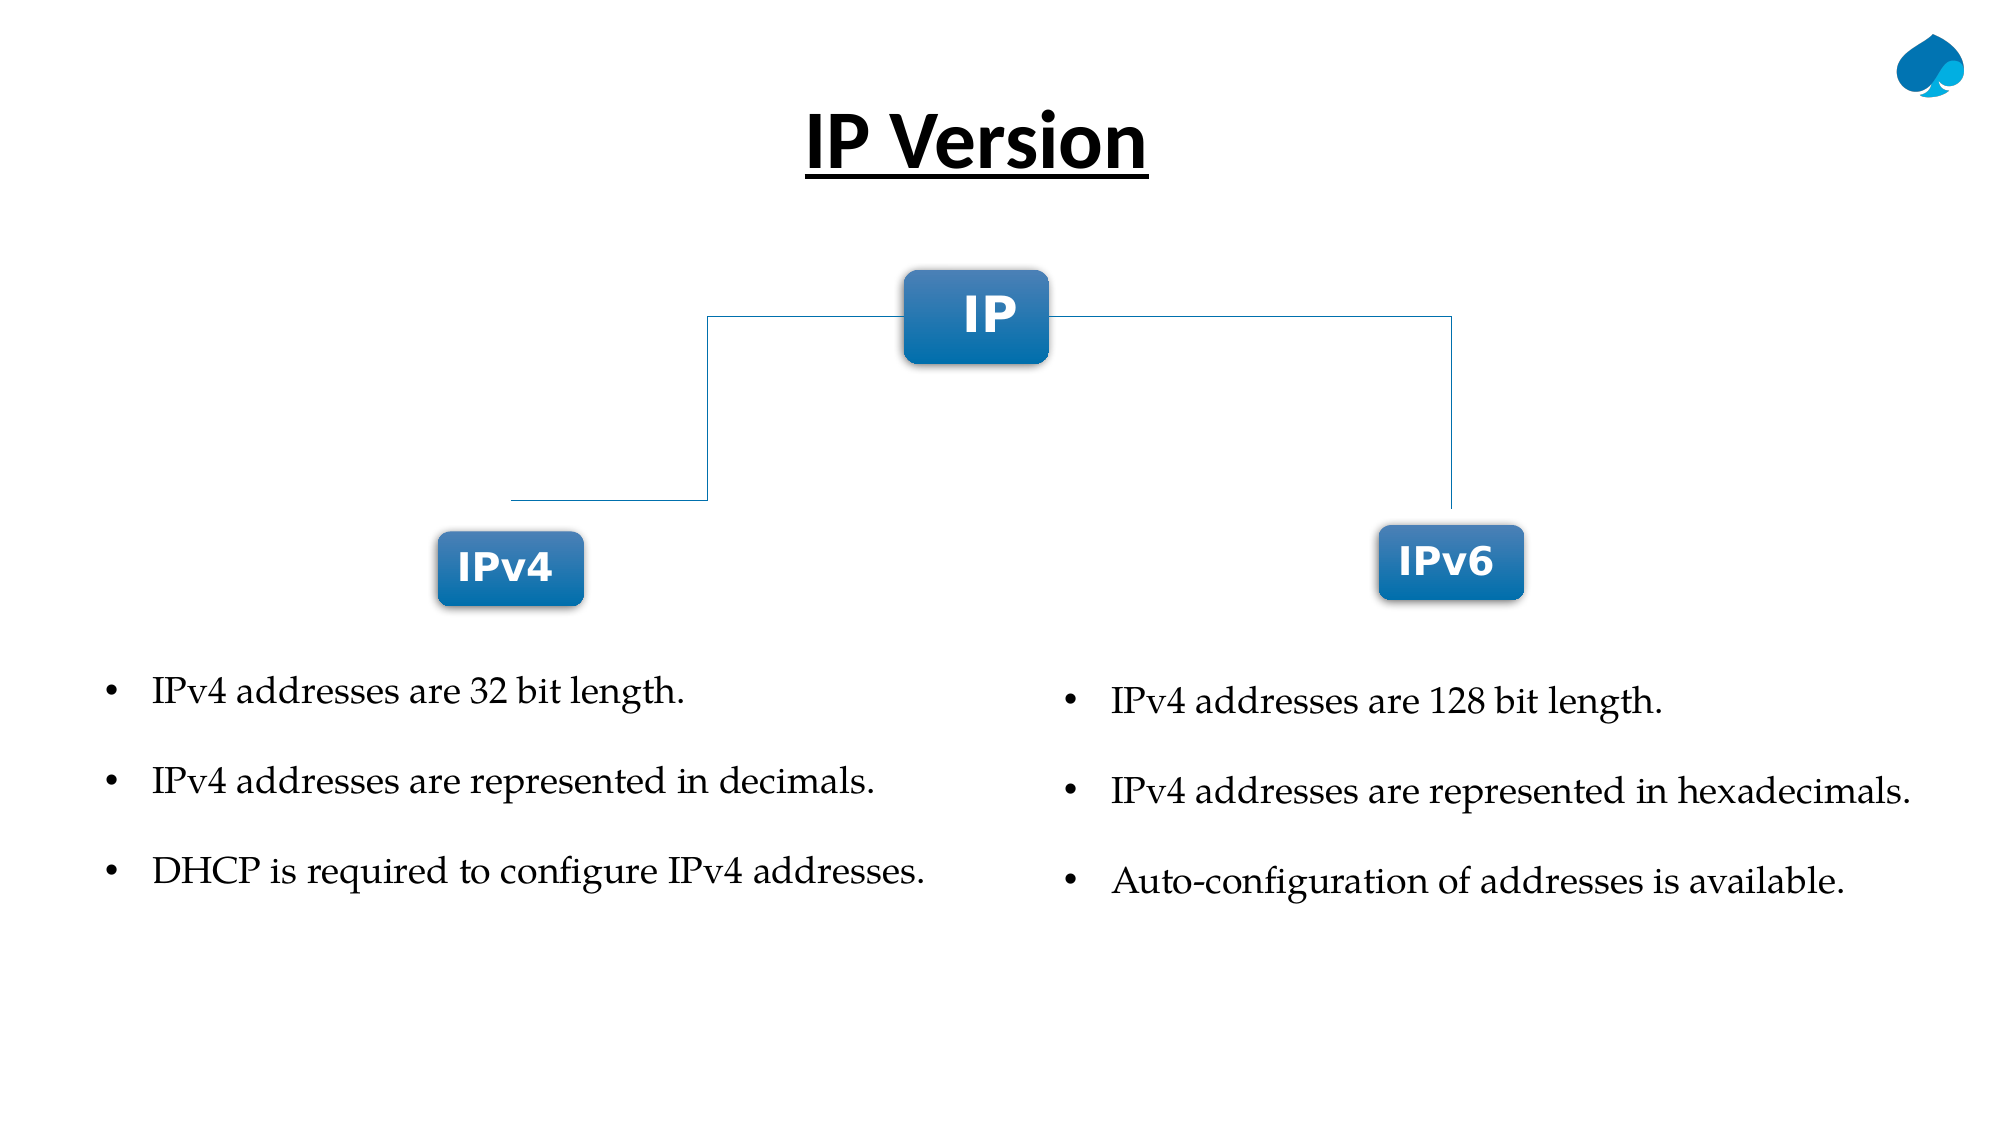

IP Version
  IP
IPv4
IPv6
IPv4 addresses are 32 bit length.

IPv4 addresses are represented in decimals.

DHCP is required to configure IPv4 addresses.

IPv4 addresses are 128 bit length.

IPv4 addresses are represented in hexadecimals.

Auto-configuration of addresses is available.